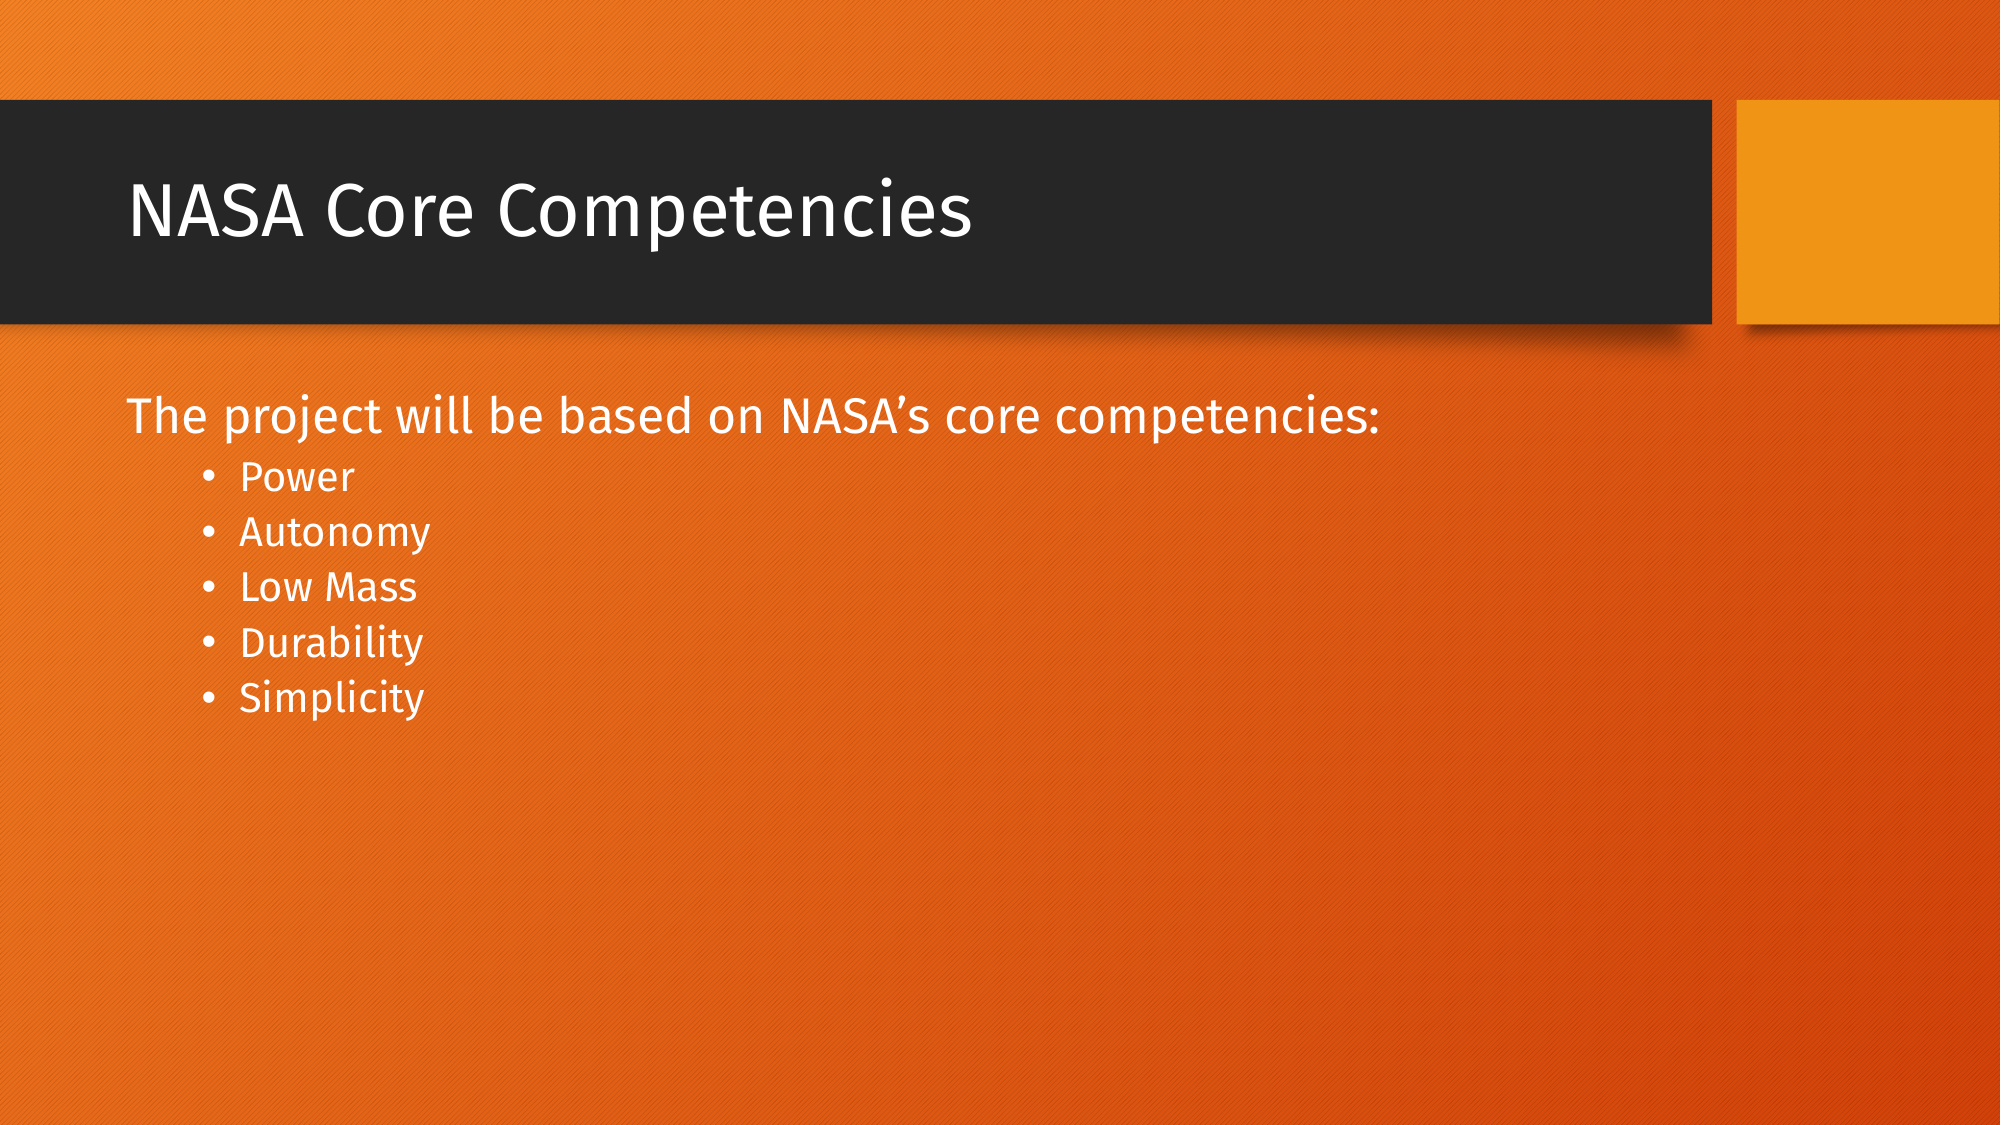

# NASA Core Competencies
The project will be based on NASA’s core competencies:
Power
Autonomy
Low Mass
Durability
Simplicity